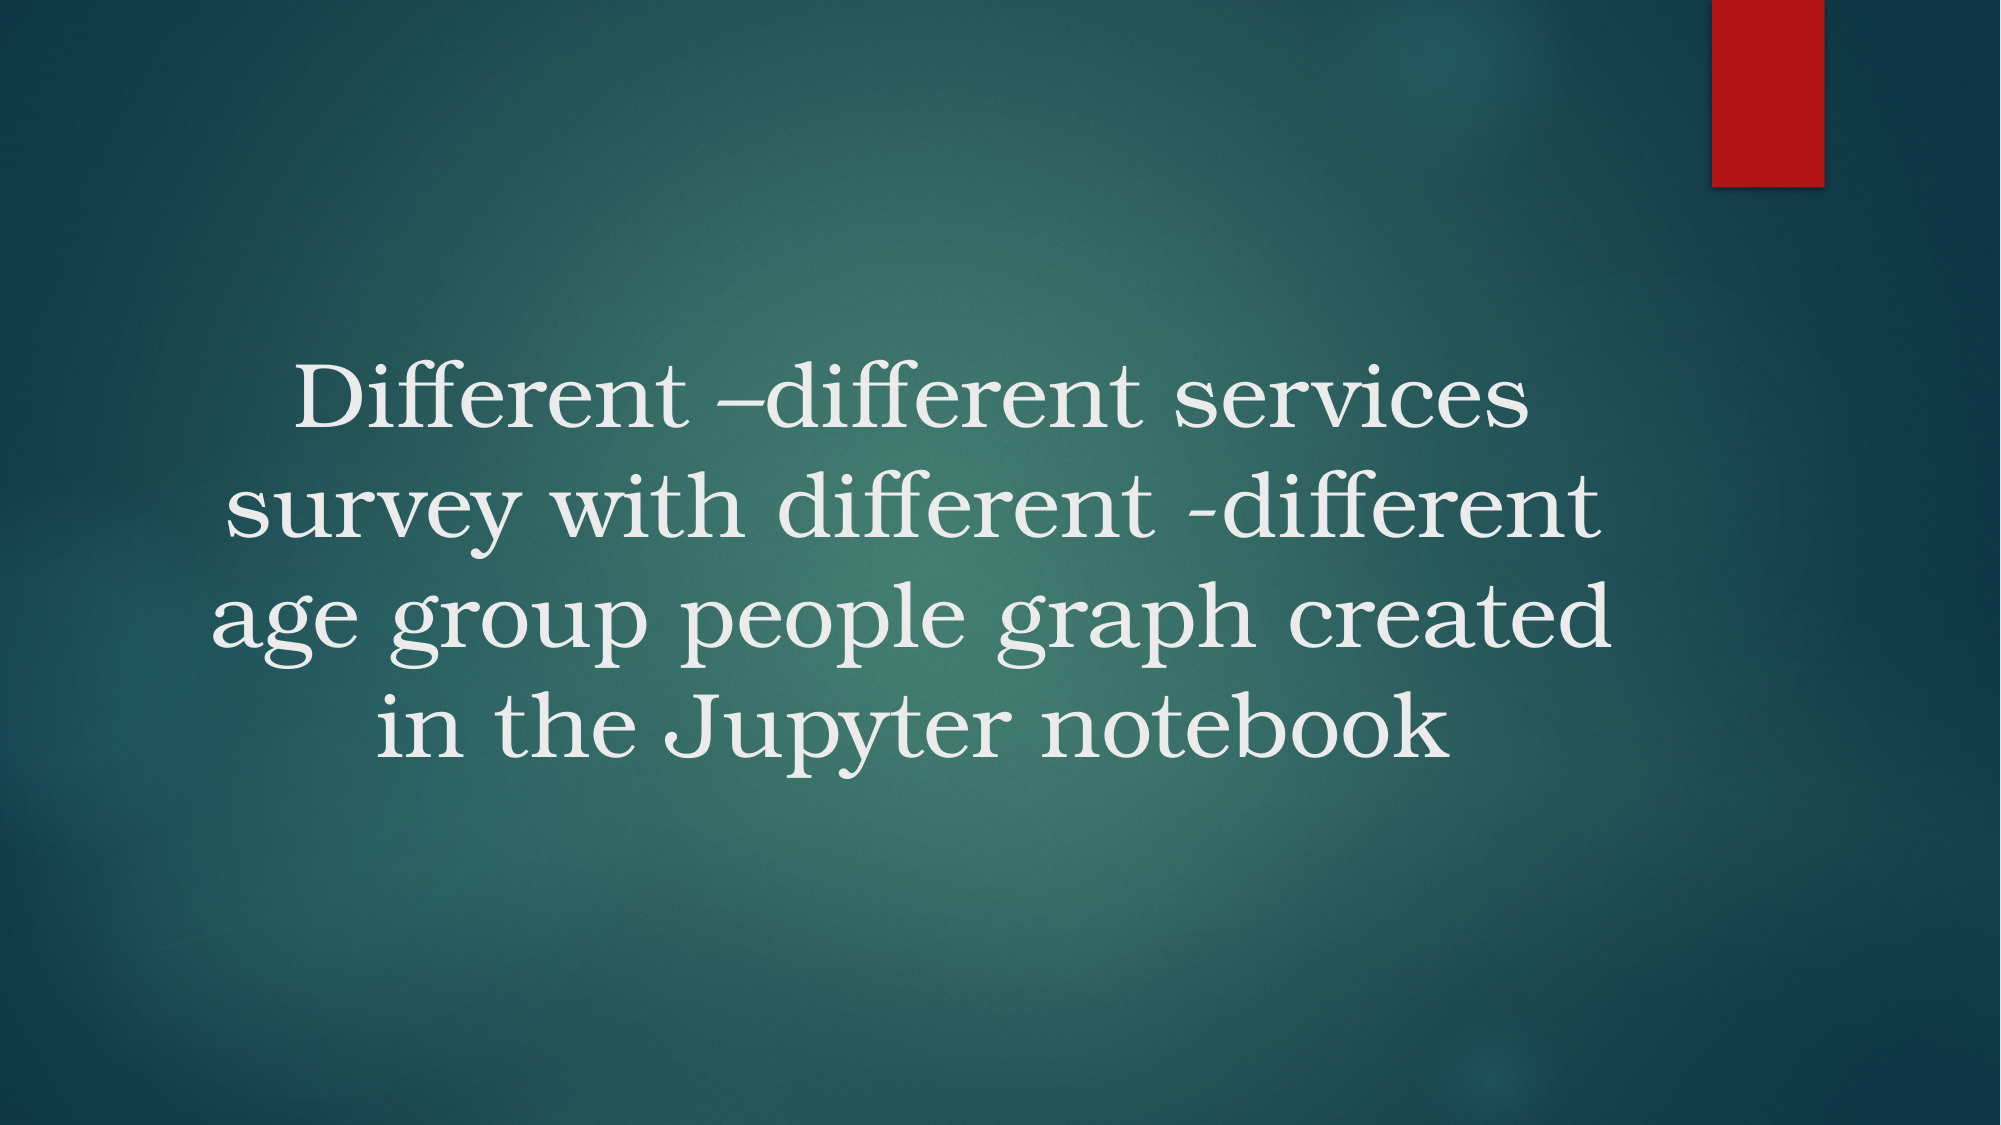

# Different –different services survey with different -different age group people graph created in the Jupyter notebook